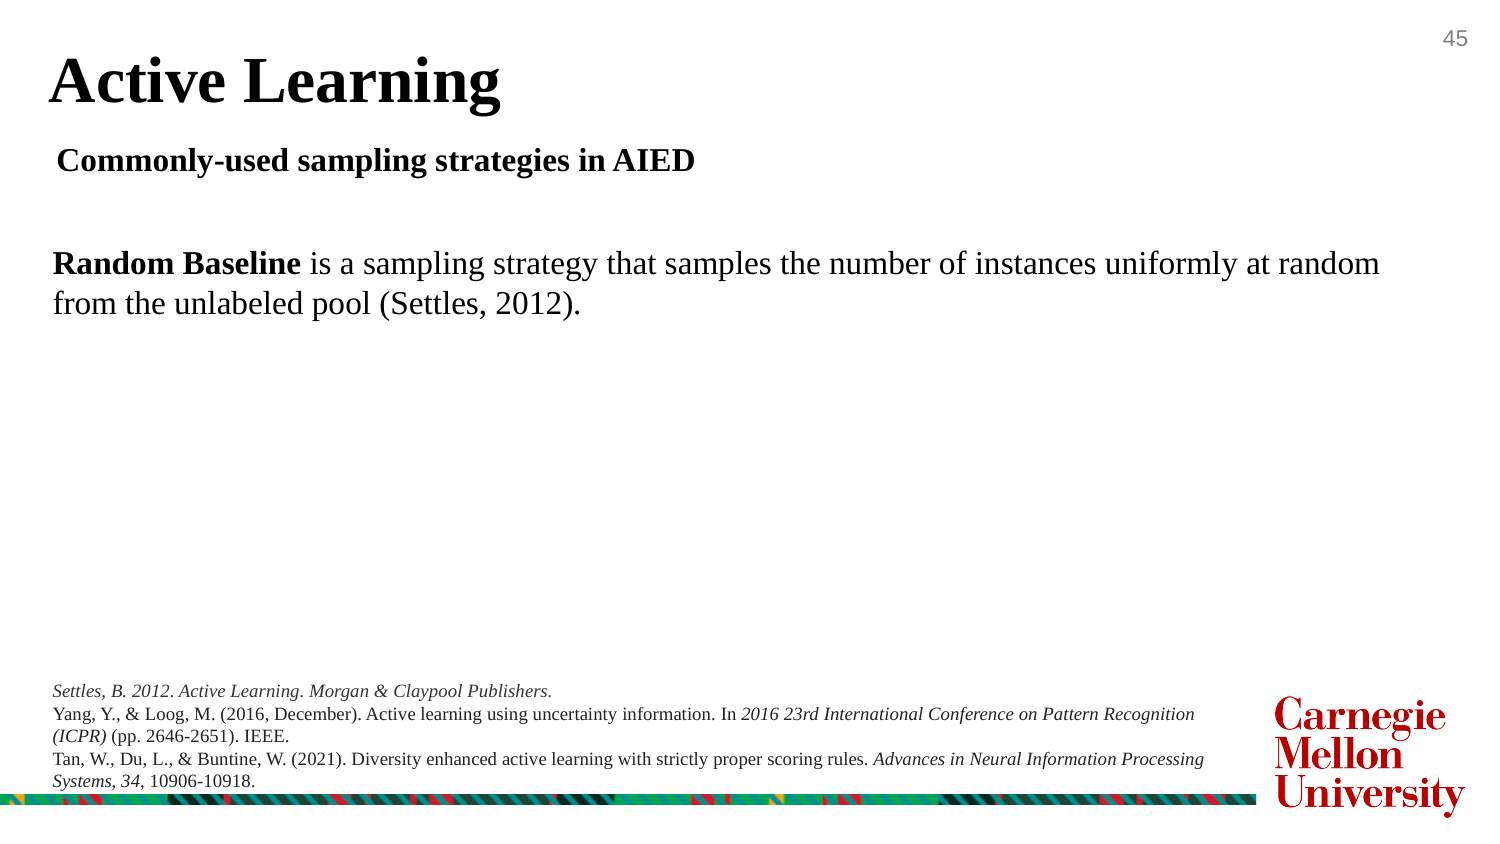

45
Active Learning
Commonly-used sampling strategies in AIED
Random Baseline is a sampling strategy that samples the number of instances uniformly at random from the unlabeled pool (Settles, 2012).
Settles, B. 2012. Active Learning. Morgan & Claypool Publishers.
Yang, Y., & Loog, M. (2016, December). Active learning using uncertainty information. In 2016 23rd International Conference on Pattern Recognition (ICPR) (pp. 2646-2651). IEEE.
Tan, W., Du, L., & Buntine, W. (2021). Diversity enhanced active learning with strictly proper scoring rules. Advances in Neural Information Processing Systems, 34, 10906-10918.